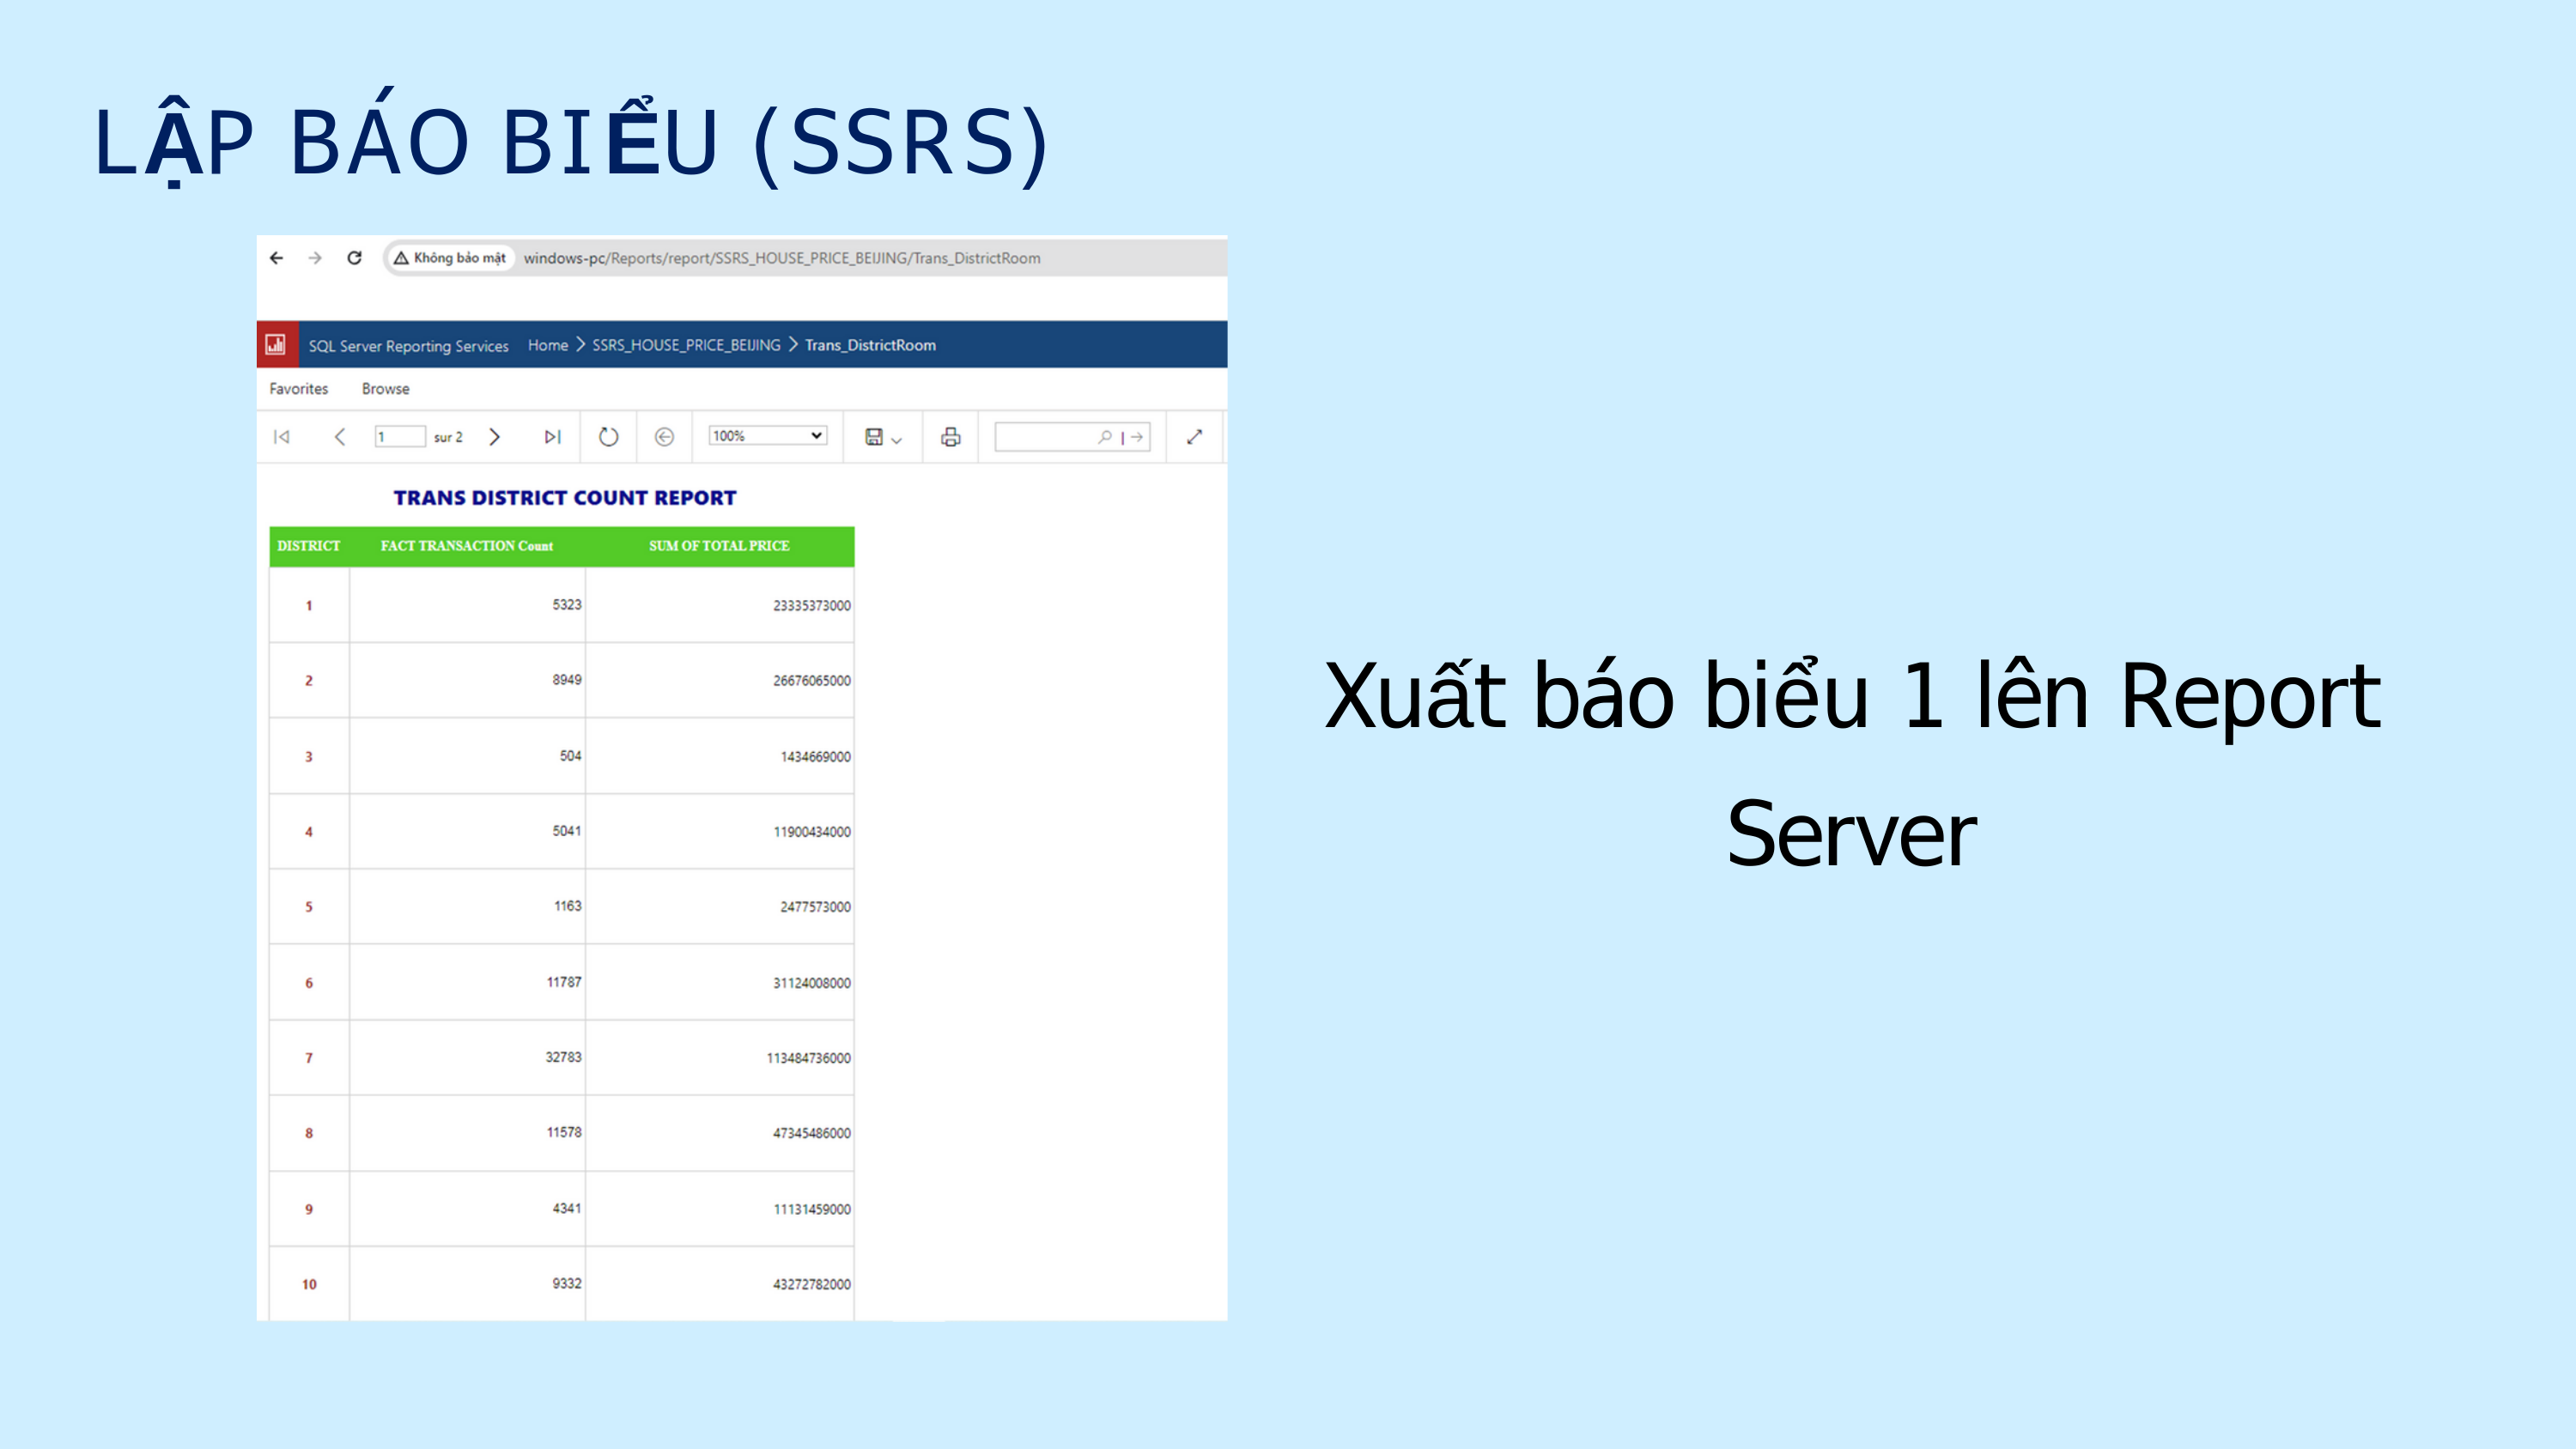

LẬP BÁO BIỂU (SSRS)

Xuất báo biểu 1 lên Report Server